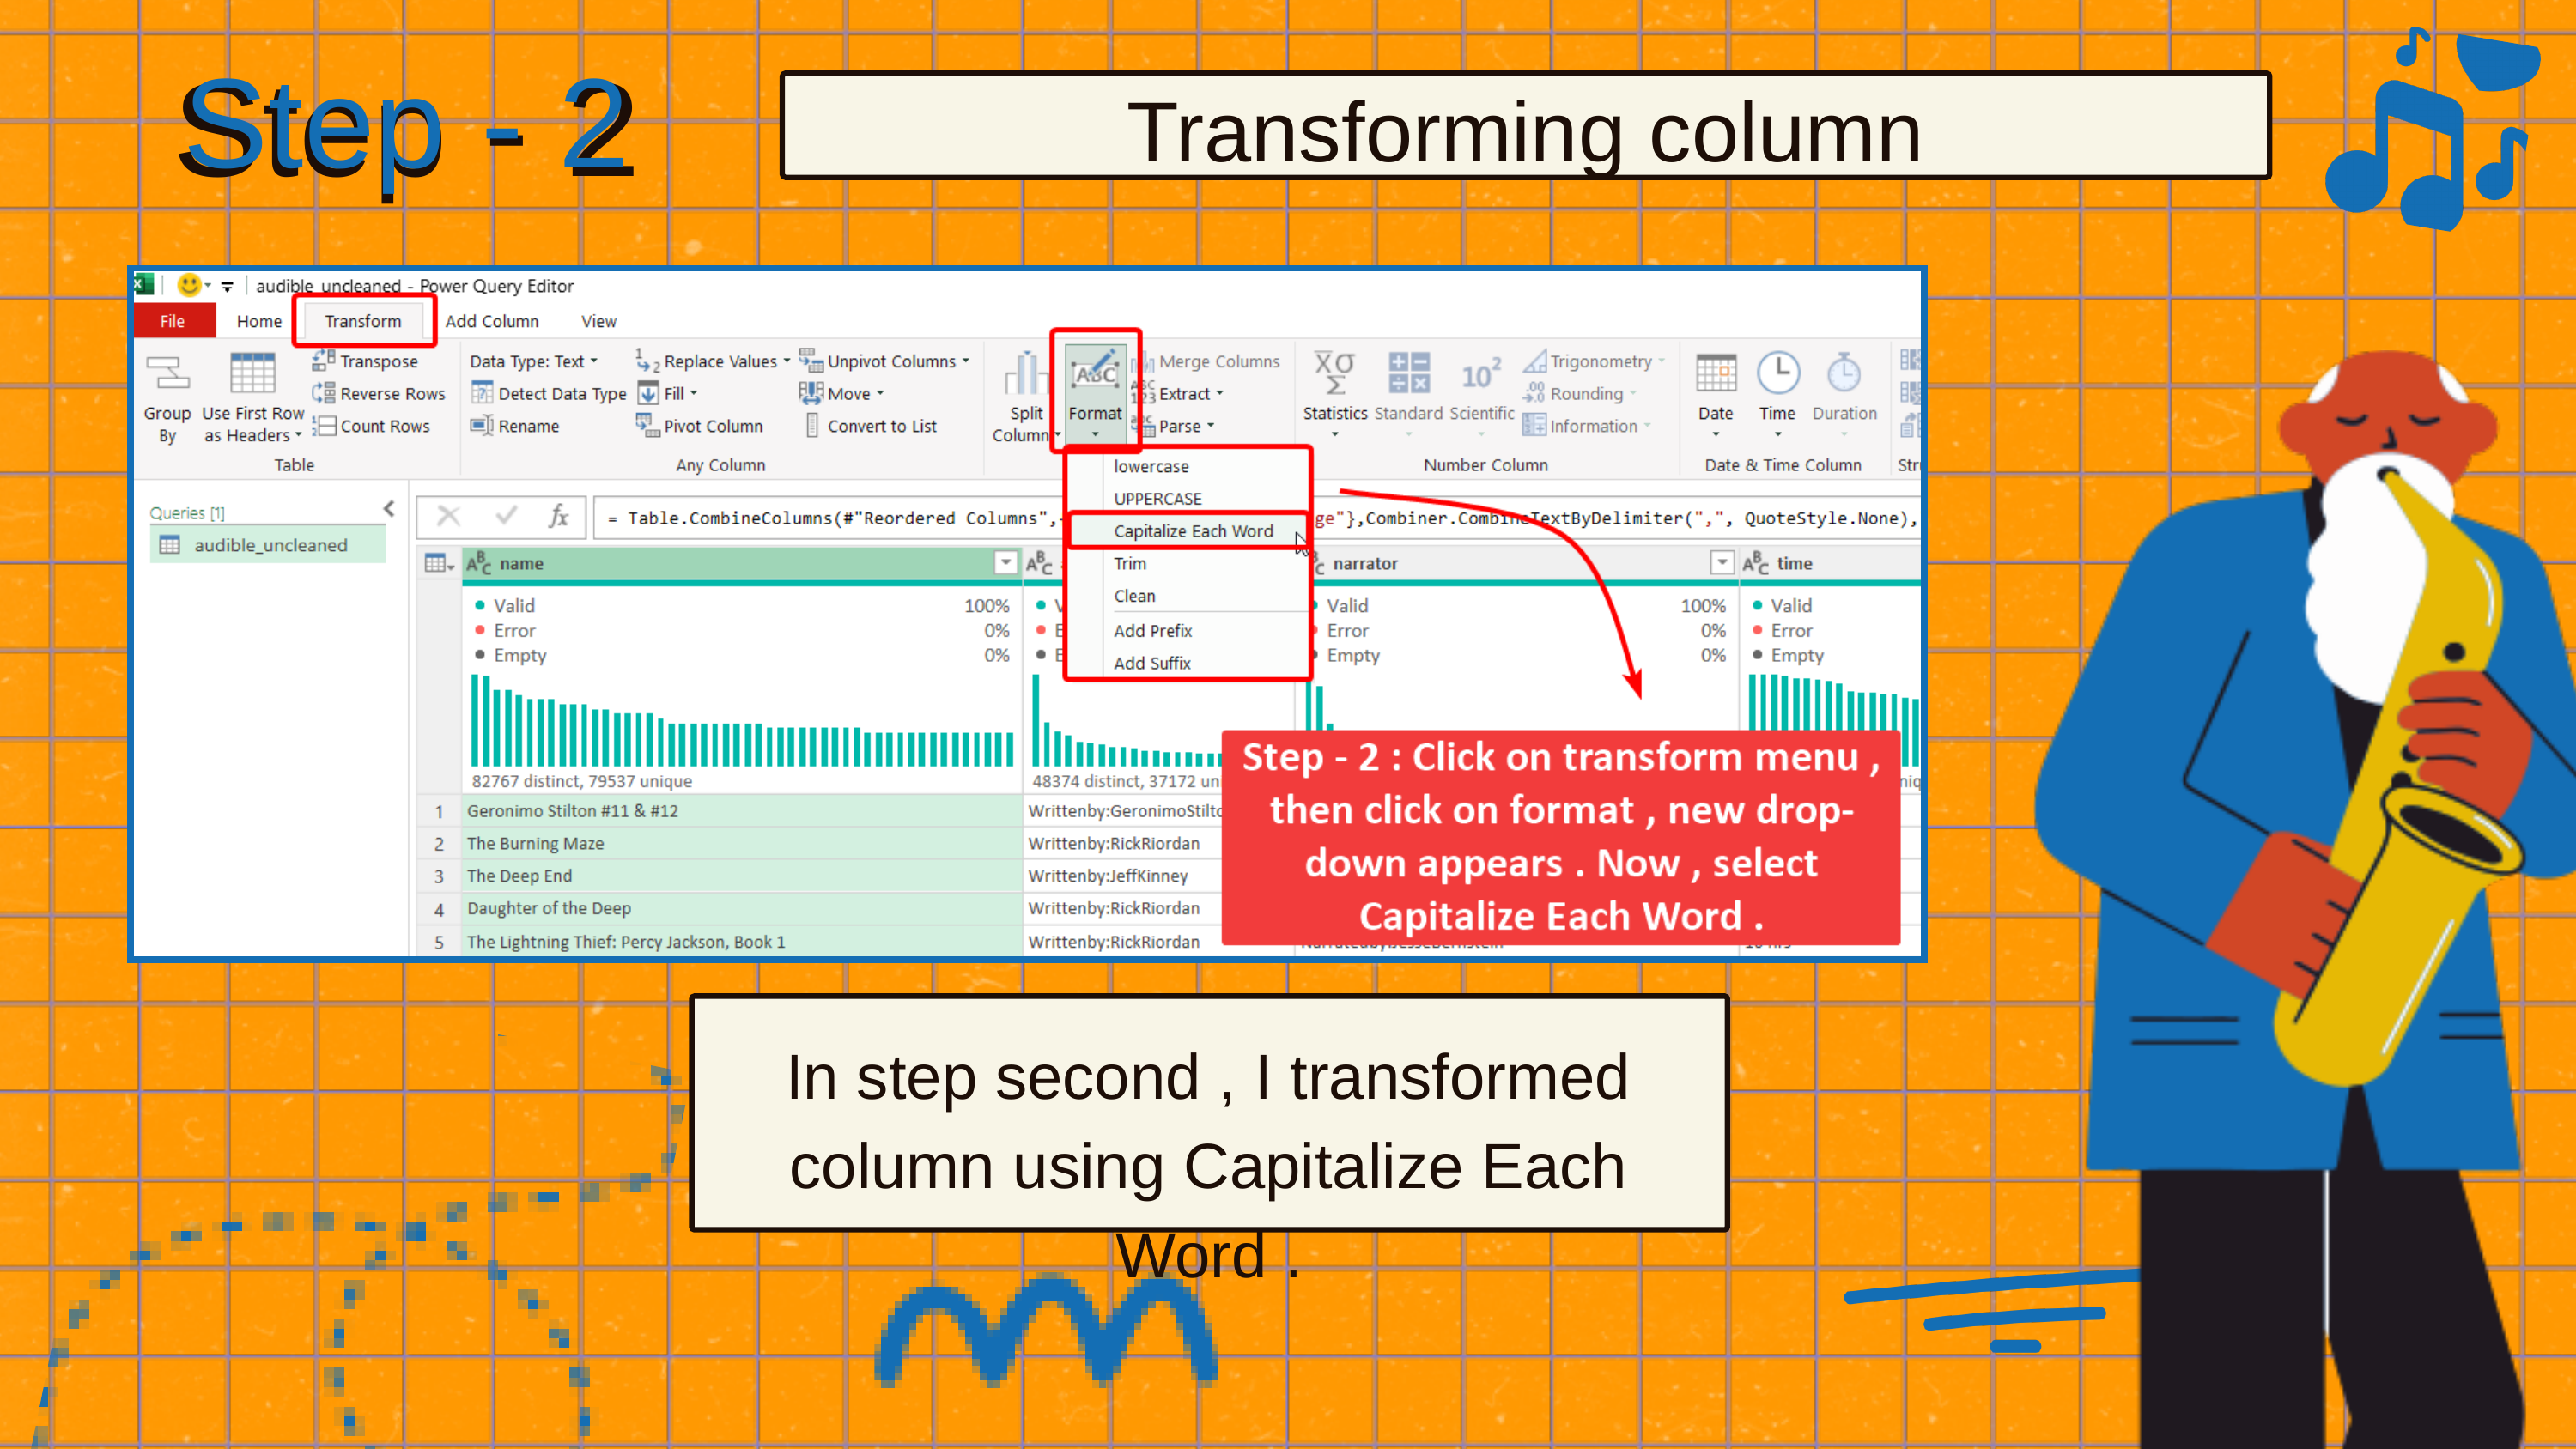

Step - 2
Step - 2
Transforming column

In step second , I transformed column using Capitalize Each Word .